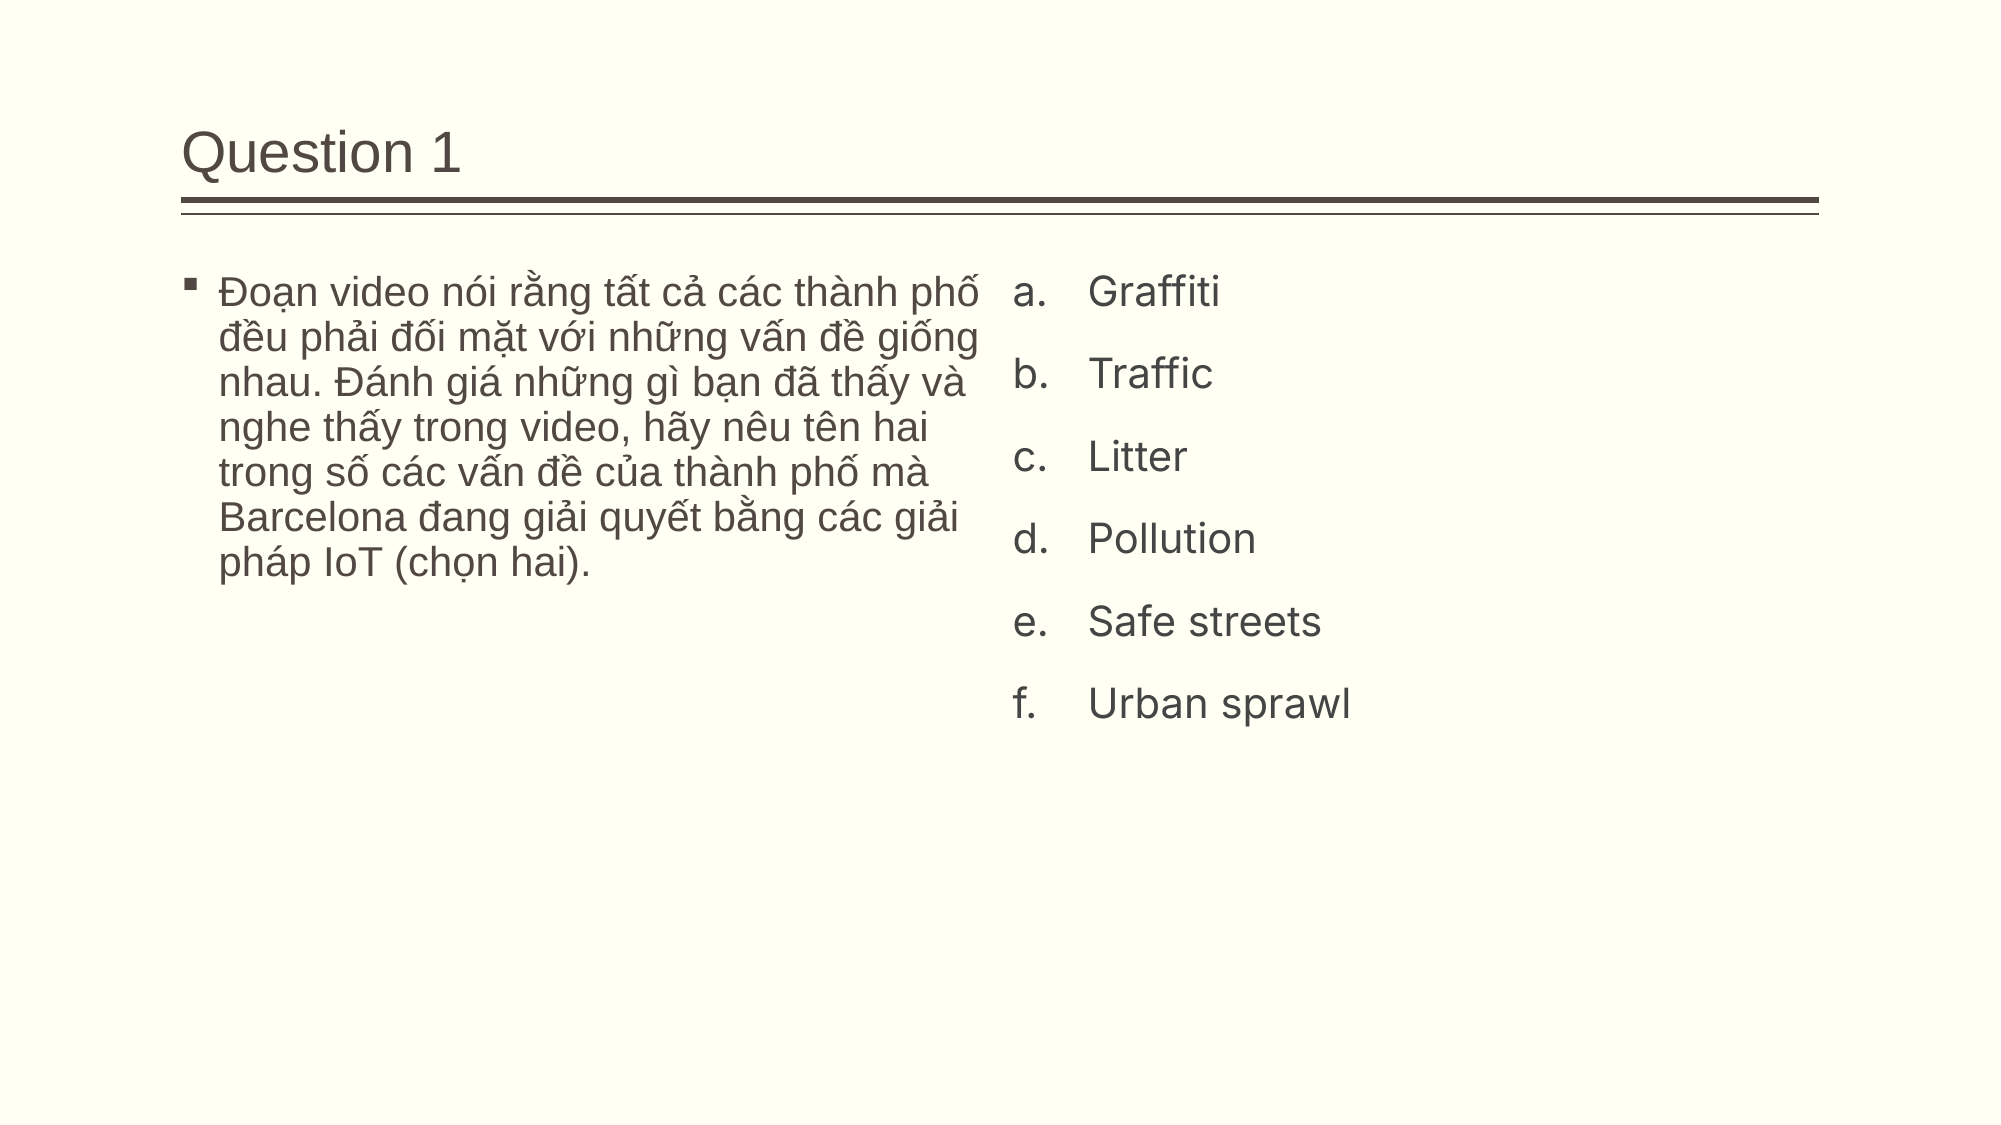

# Question 1
Đoạn video nói rằng tất cả các thành phố đều phải đối mặt với những vấn đề giống nhau. Đánh giá những gì bạn đã thấy và nghe thấy trong video, hãy nêu tên hai trong số các vấn đề của thành phố mà Barcelona đang giải quyết bằng các giải pháp IoT (chọn hai).
Graffiti
Traffic
Litter
Pollution
Safe streets
Urban sprawl